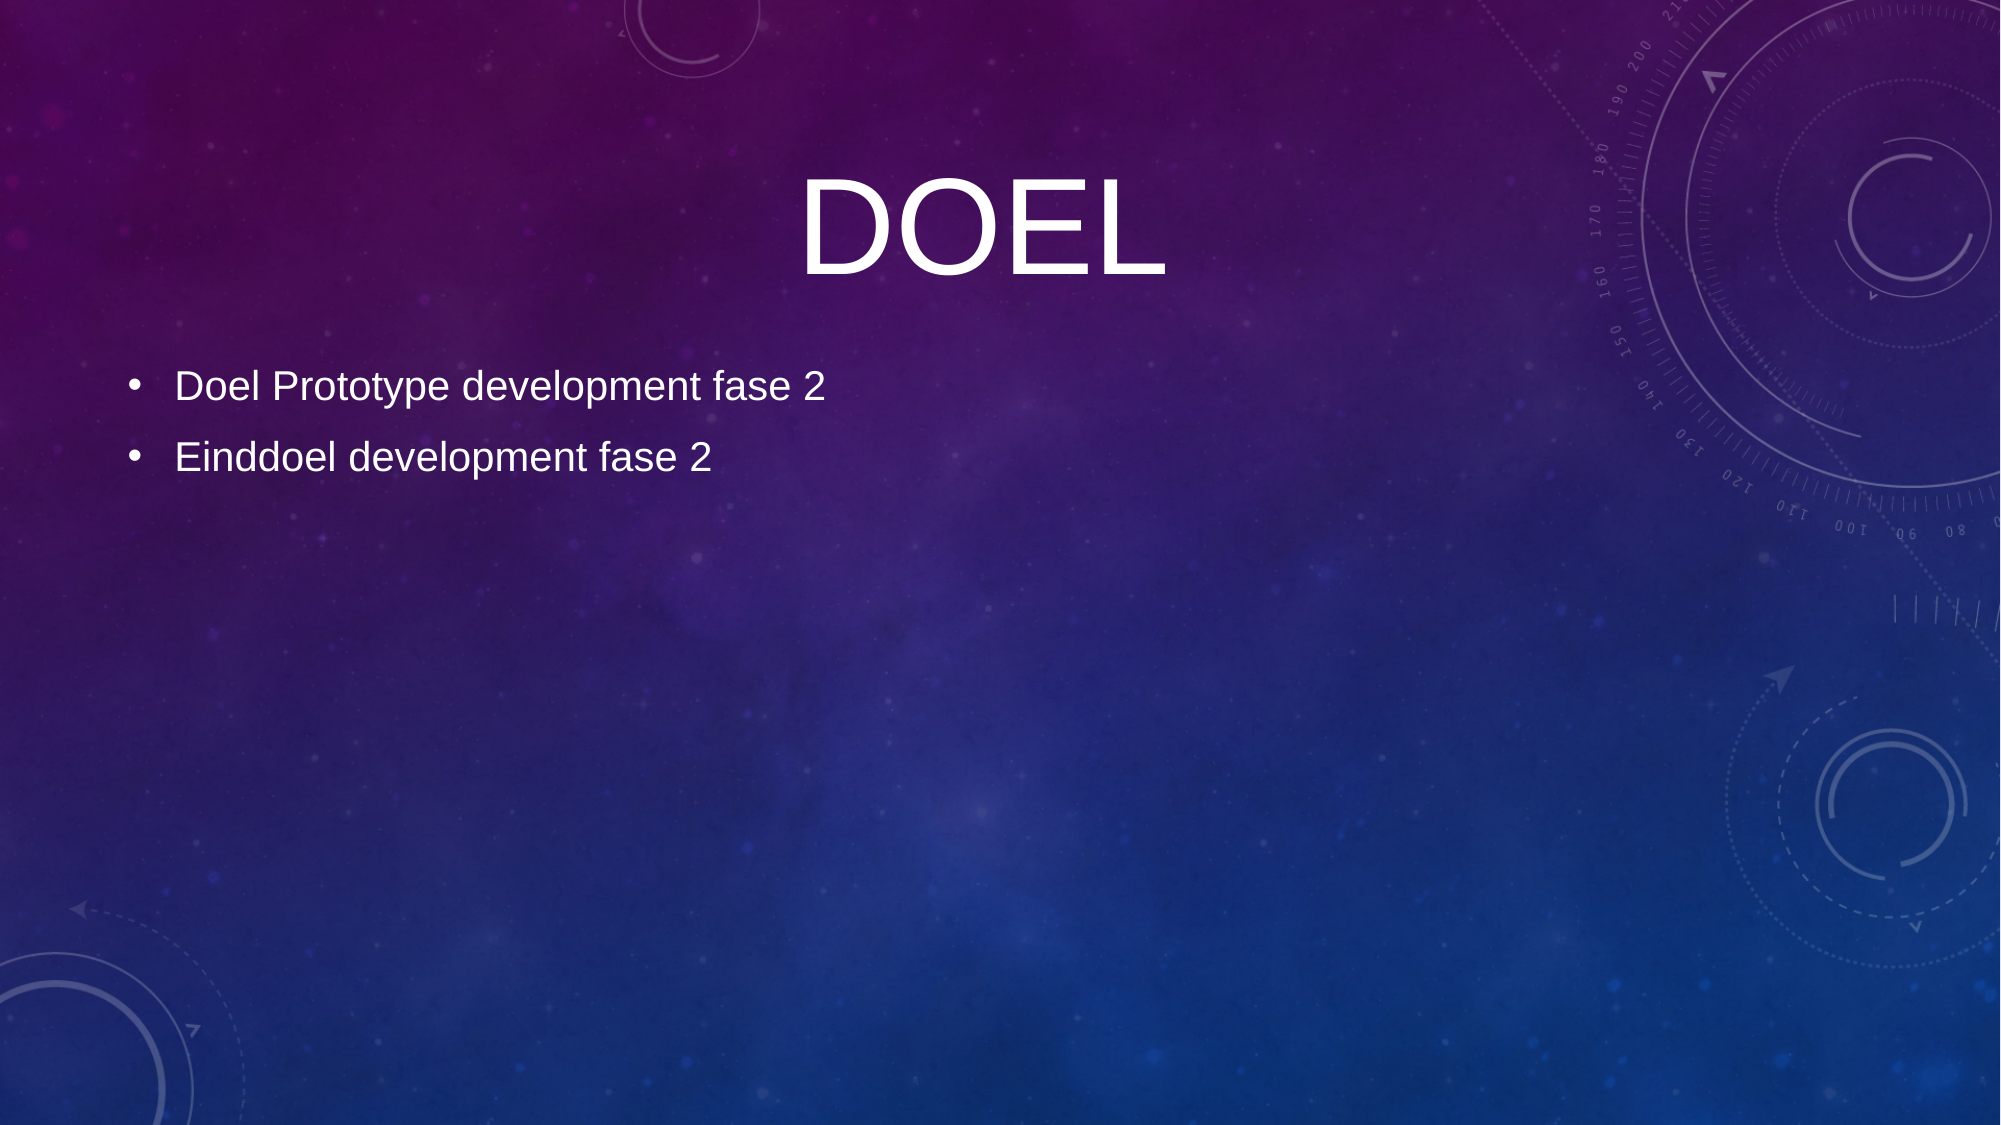

# Doel
Doel Prototype development fase 2
Einddoel development fase 2